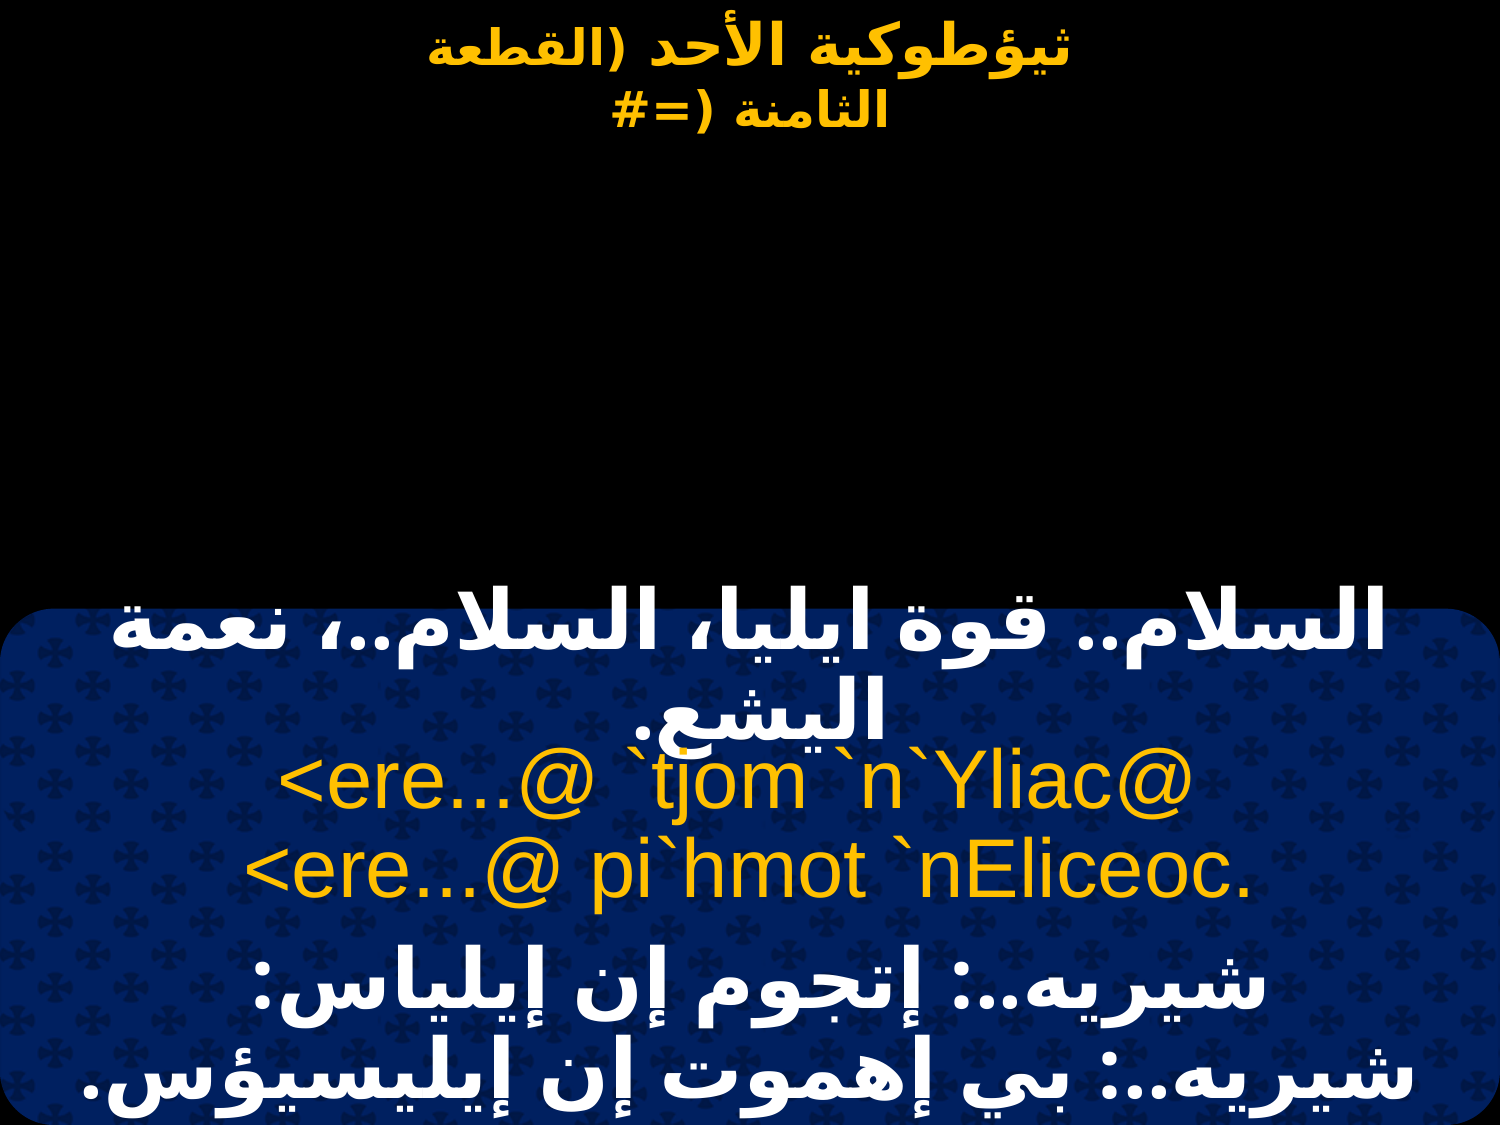

السلام.. قوة ايليا، السلام..، نعمة اليشع.
<ere...@ `tjom `n`Yliac@
<ere...@ pi`hmot `nEliceoc.
شيريه..: إتجوم إن إيلياس:
شيريه..: بي إهموت إن إيليسيؤس.